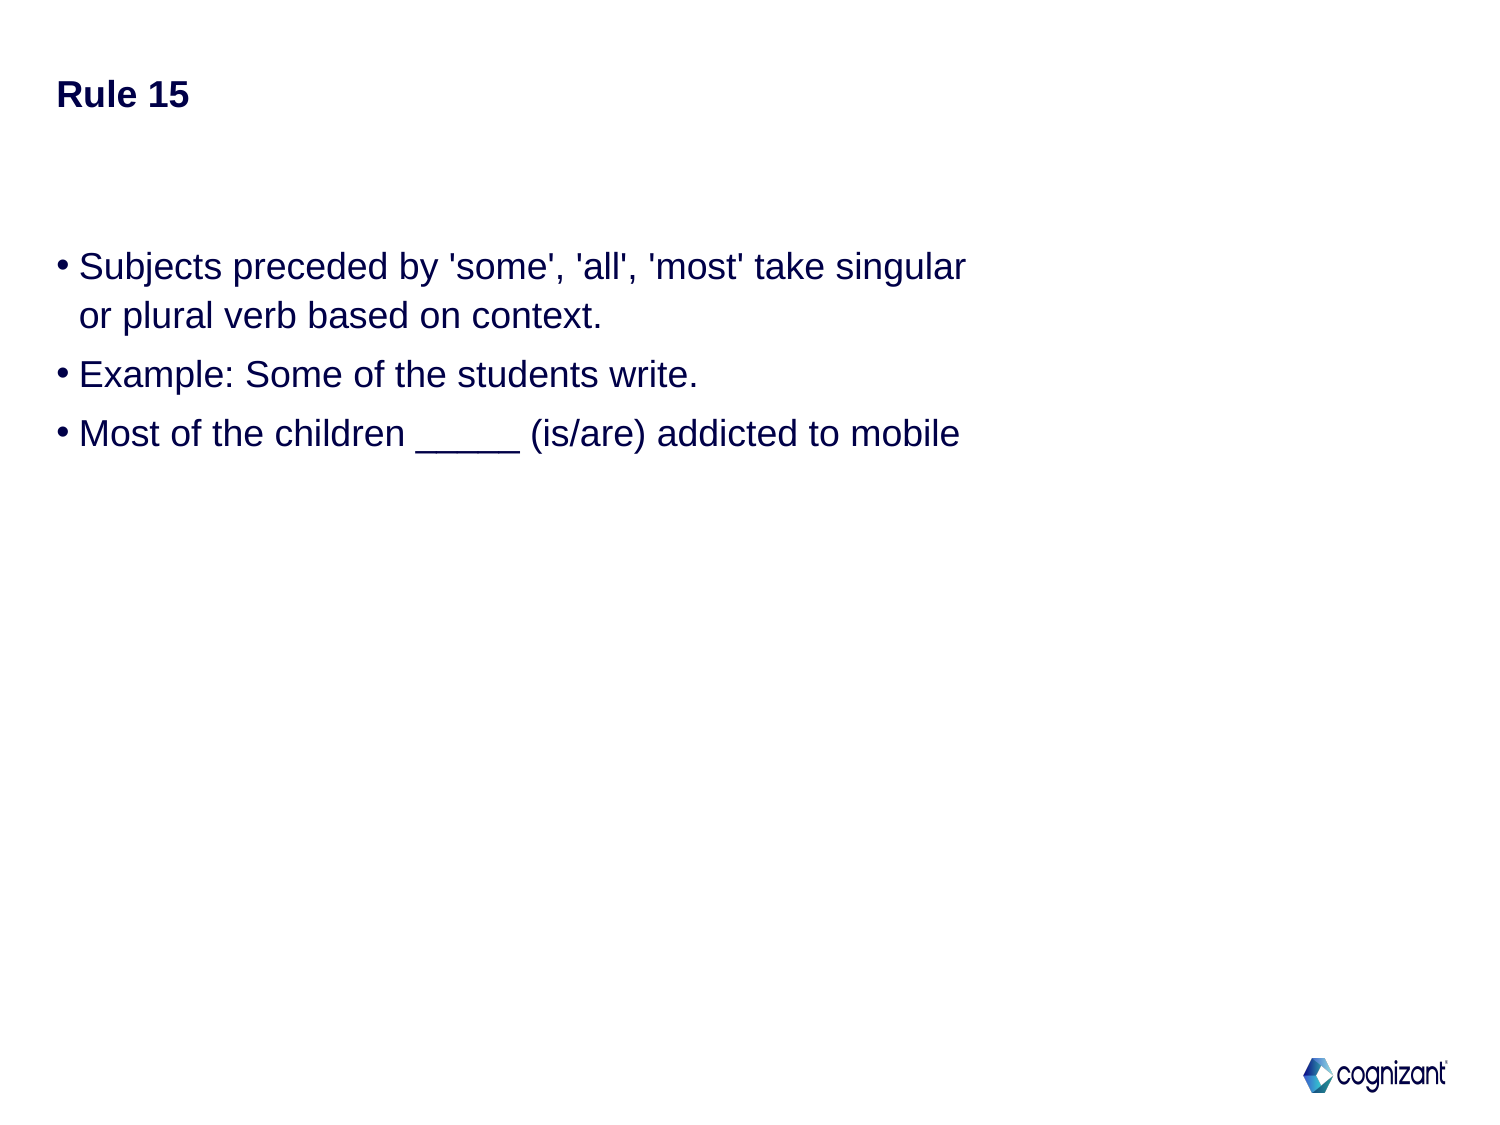

# Rule 15
Subjects preceded by 'some', 'all', 'most' take singular or plural verb based on context.
Example: Some of the students write.
Most of the children _____ (is/are) addicted to mobile